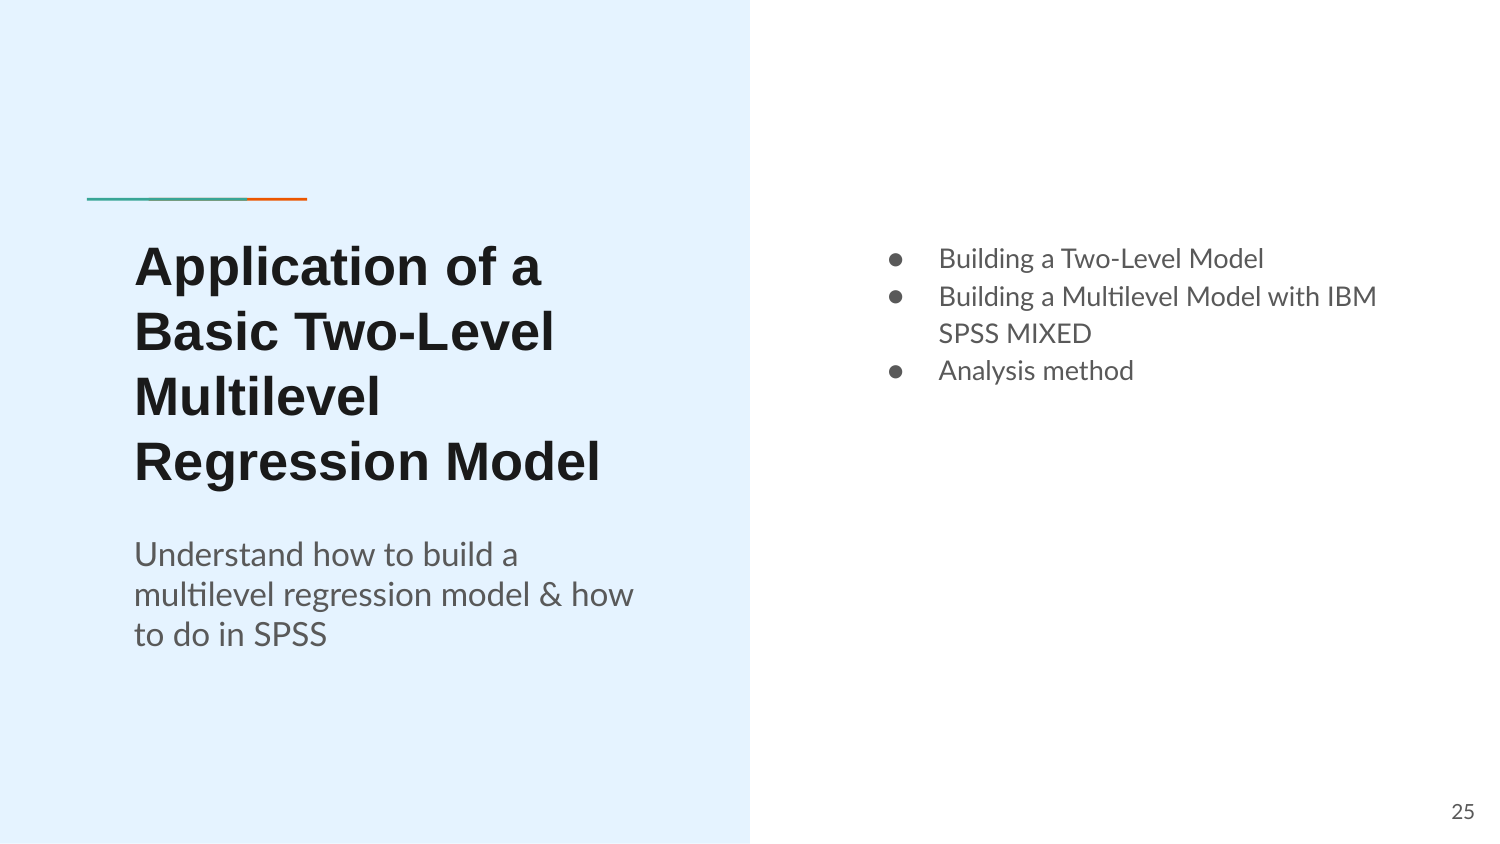

# Application of a Basic Two-Level Multilevel Regression Model
Building a Two-Level Model
Building a Multilevel Model with IBM SPSS MIXED
Analysis method
Understand how to build a multilevel regression model & how to do in SPSS
25